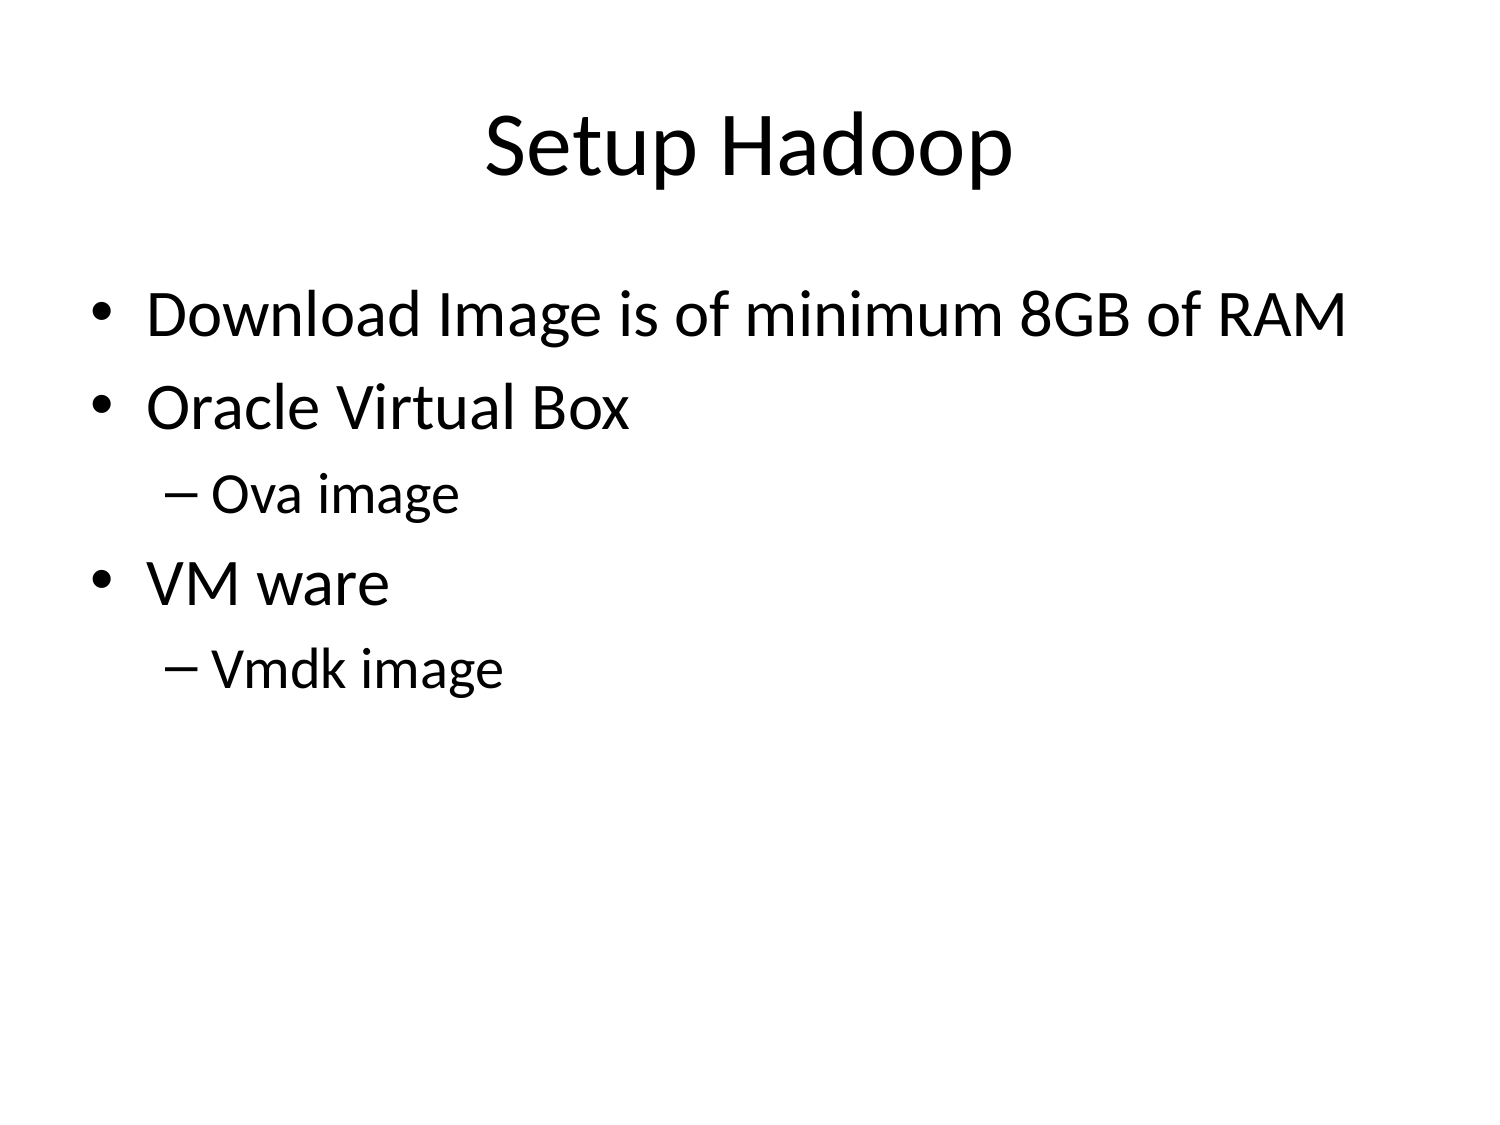

# Setup Hadoop
Download Image is of minimum 8GB of RAM
Oracle Virtual Box
Ova image
VM ware
Vmdk image